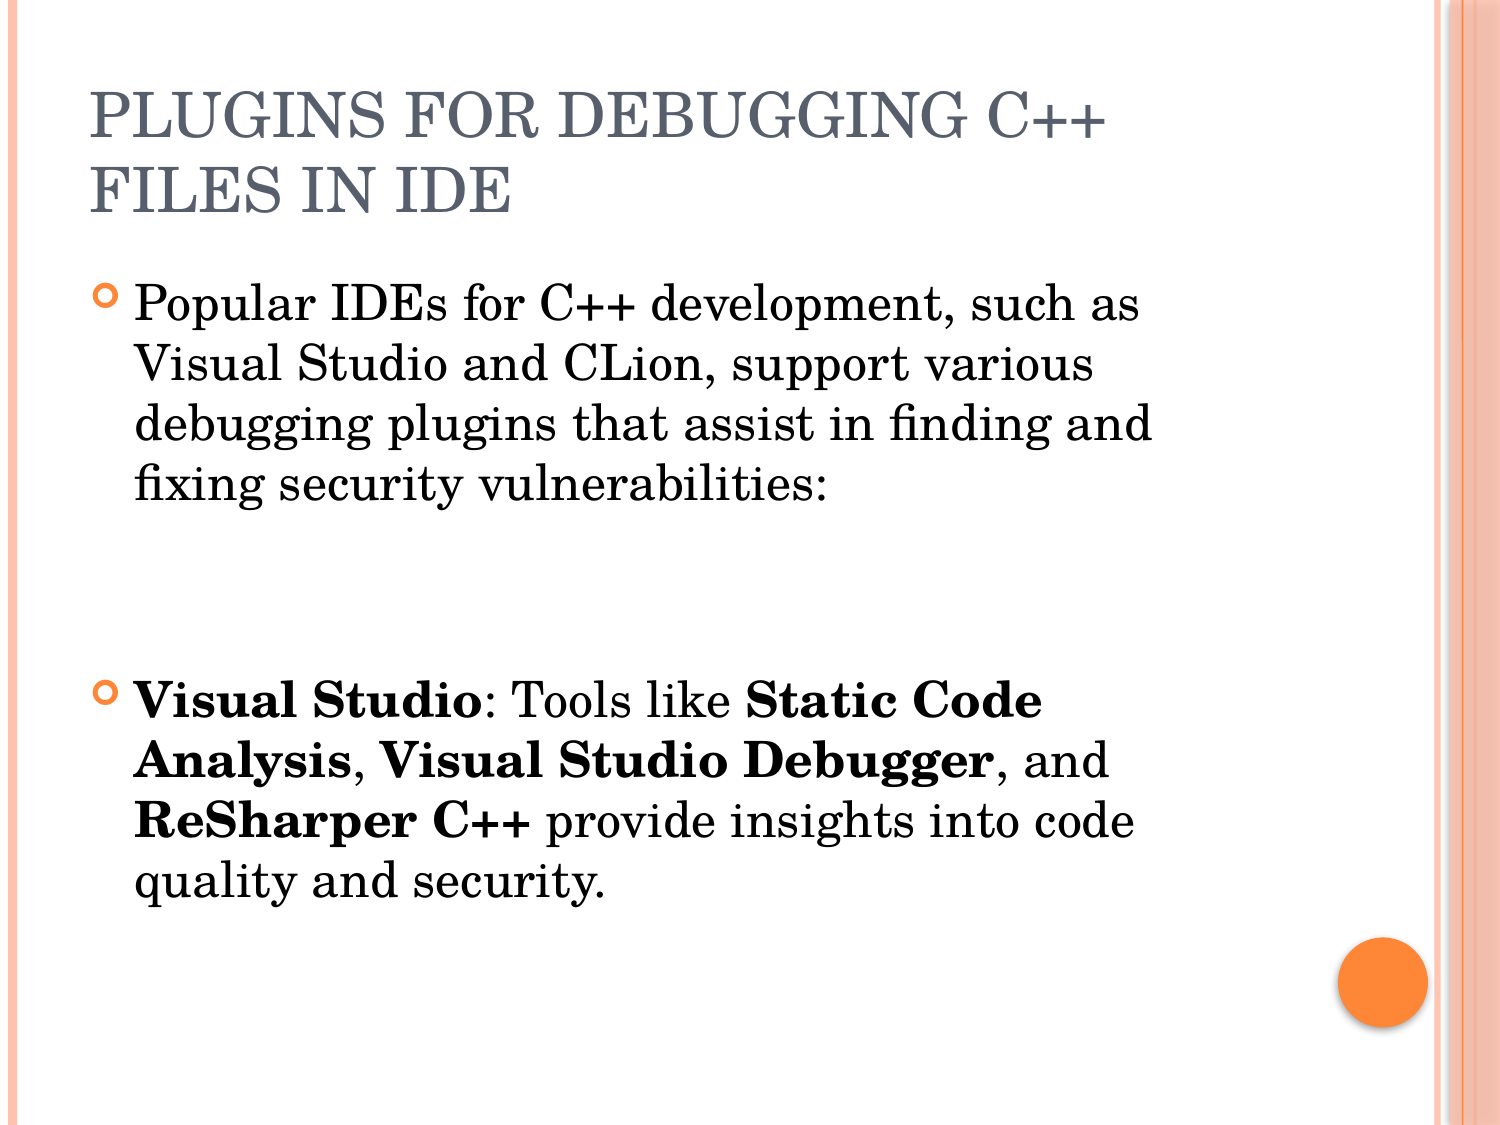

# Plugins for Debugging C++ Files in IDE
Popular IDEs for C++ development, such as Visual Studio and CLion, support various debugging plugins that assist in finding and fixing security vulnerabilities:

Visual Studio: Tools like Static Code Analysis, Visual Studio Debugger, and ReSharper C++ provide insights into code quality and security.